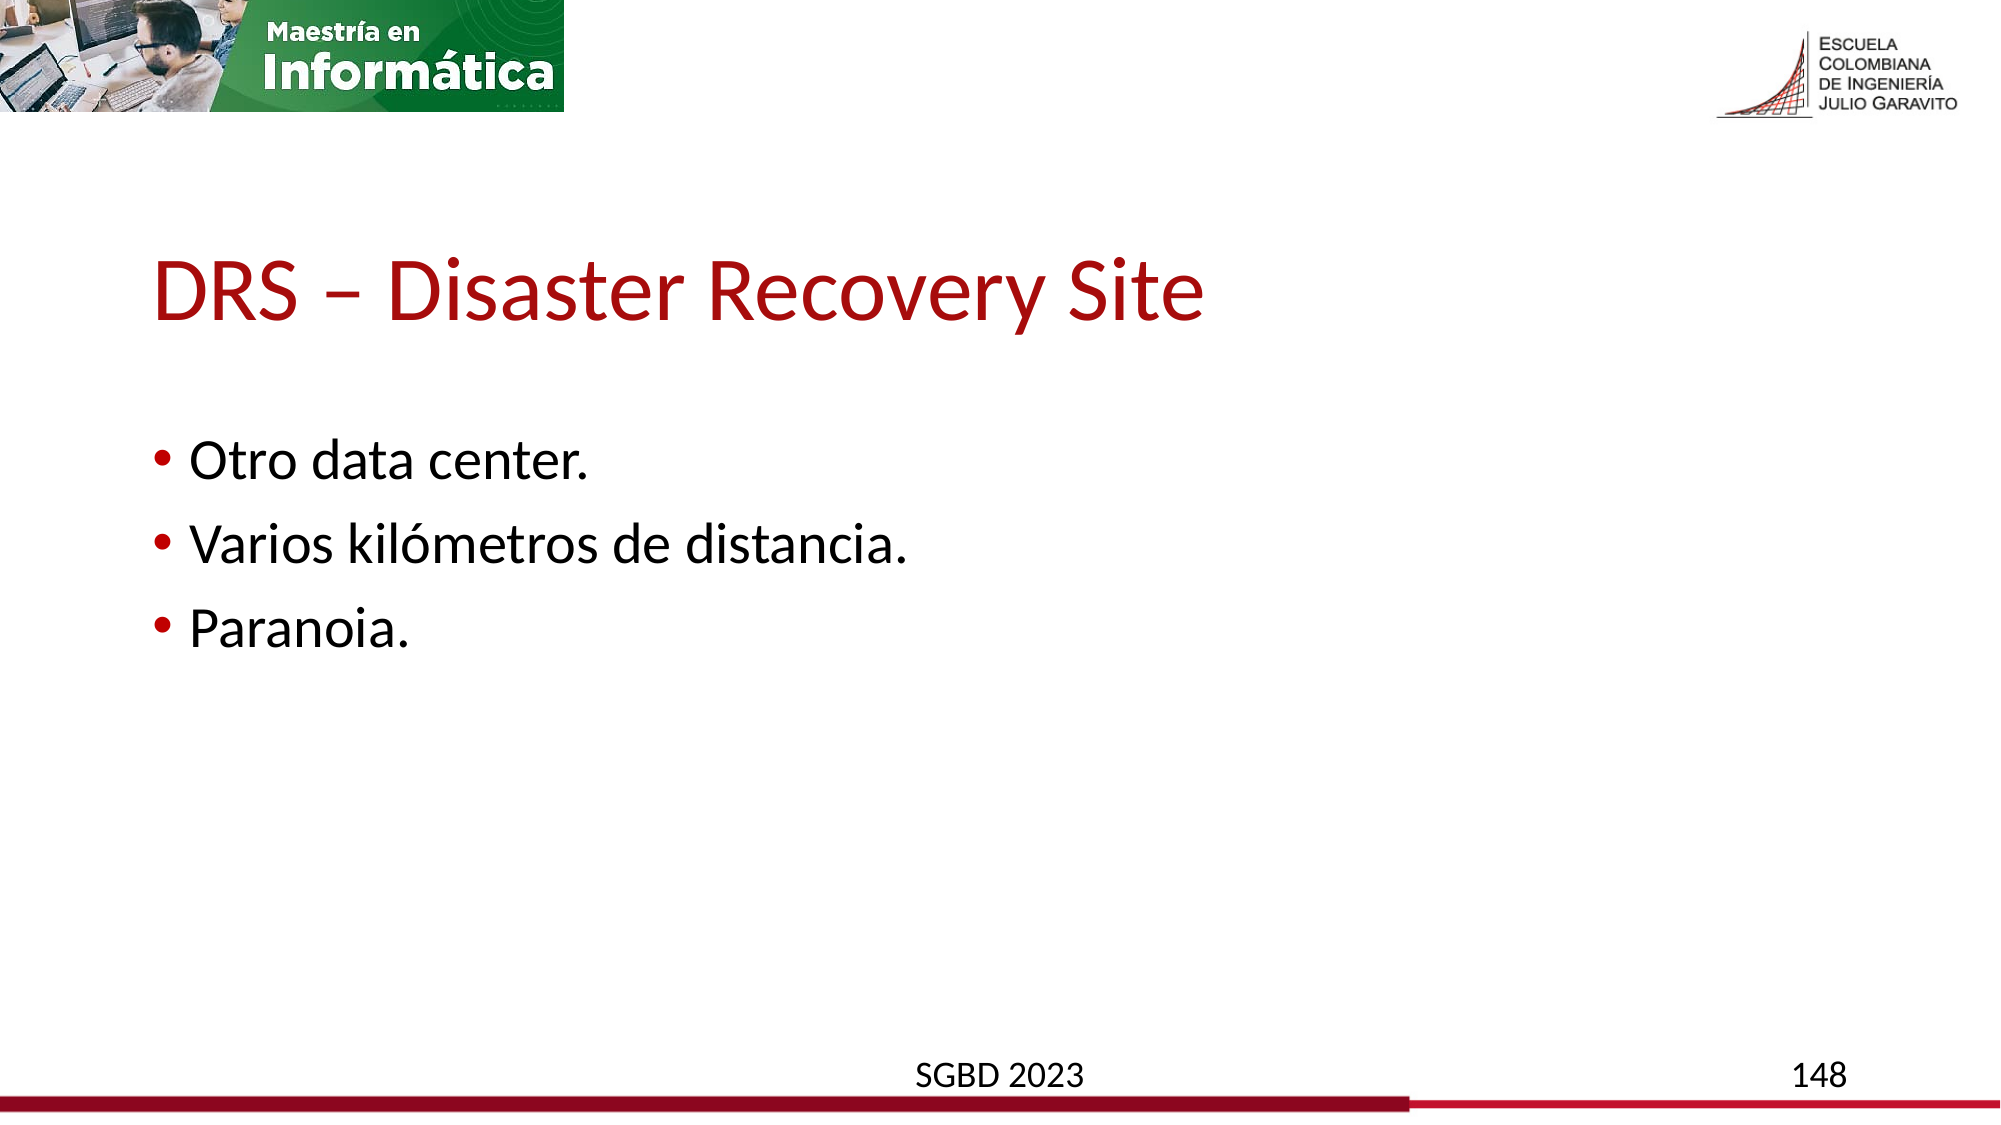

# DRS – Disaster Recovery Site
Otro data center.
Varios kilómetros de distancia.
Paranoia.
SGBD 2023
148